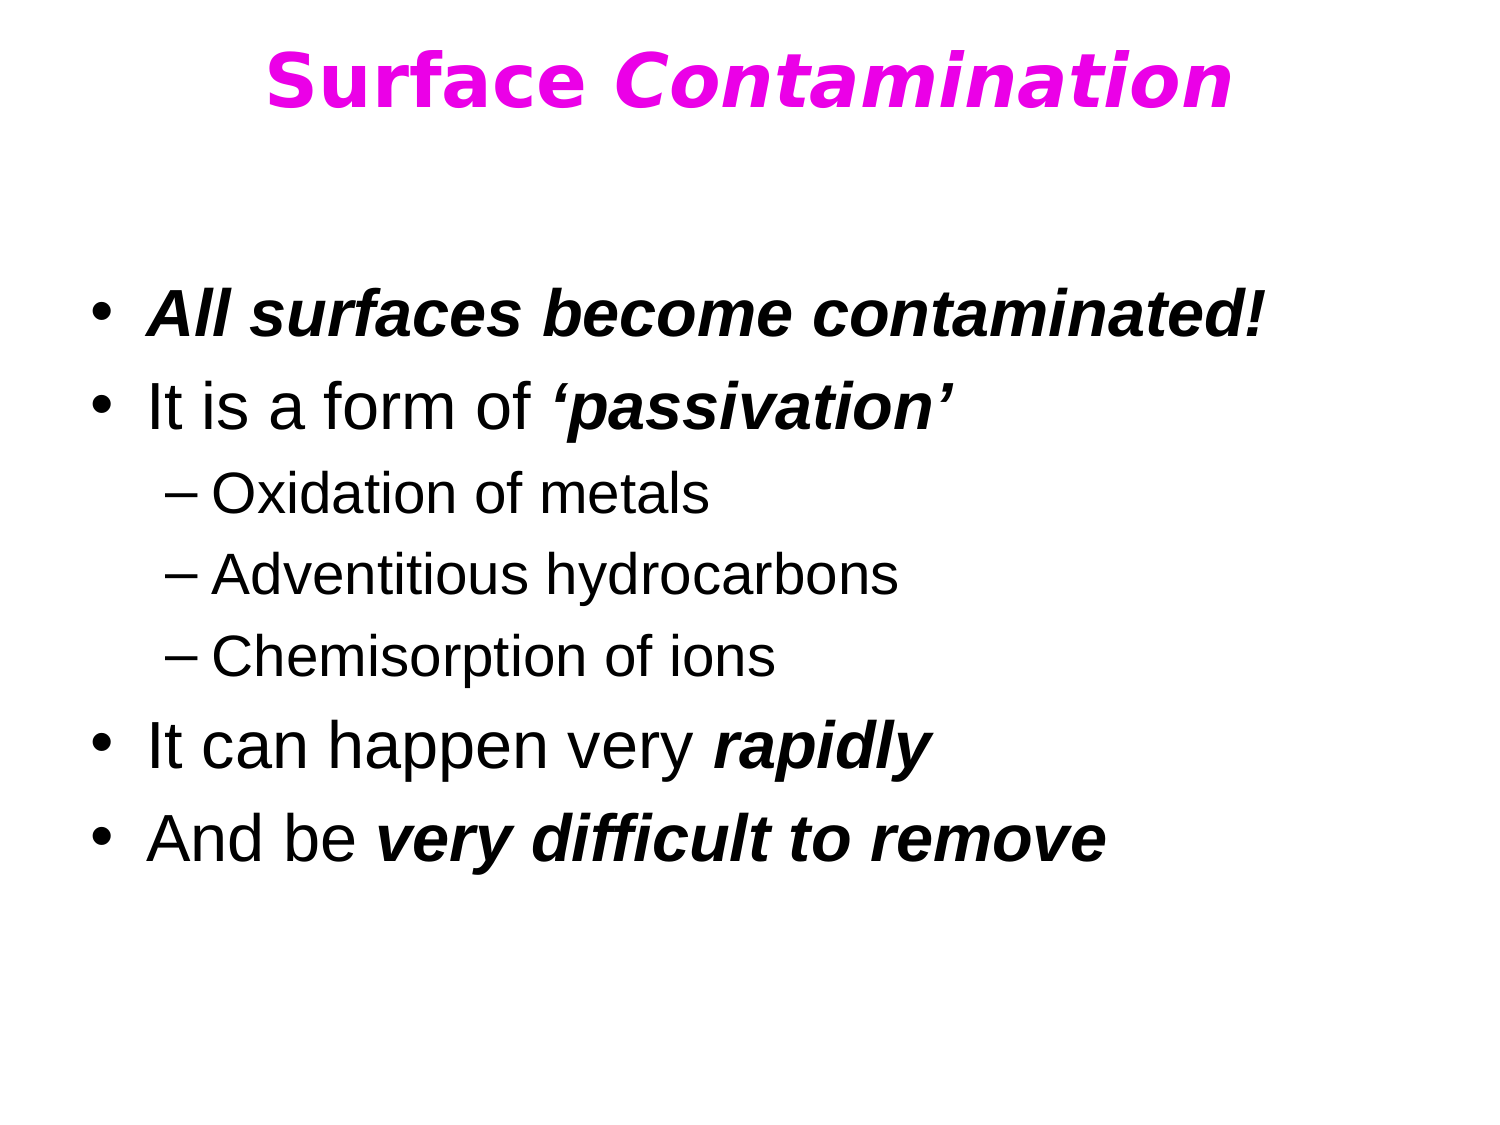

# Surface Contamination
All surfaces become contaminated!
It is a form of ‘passivation’
Oxidation of metals
Adventitious hydrocarbons
Chemisorption of ions
It can happen very rapidly
And be very difficult to remove